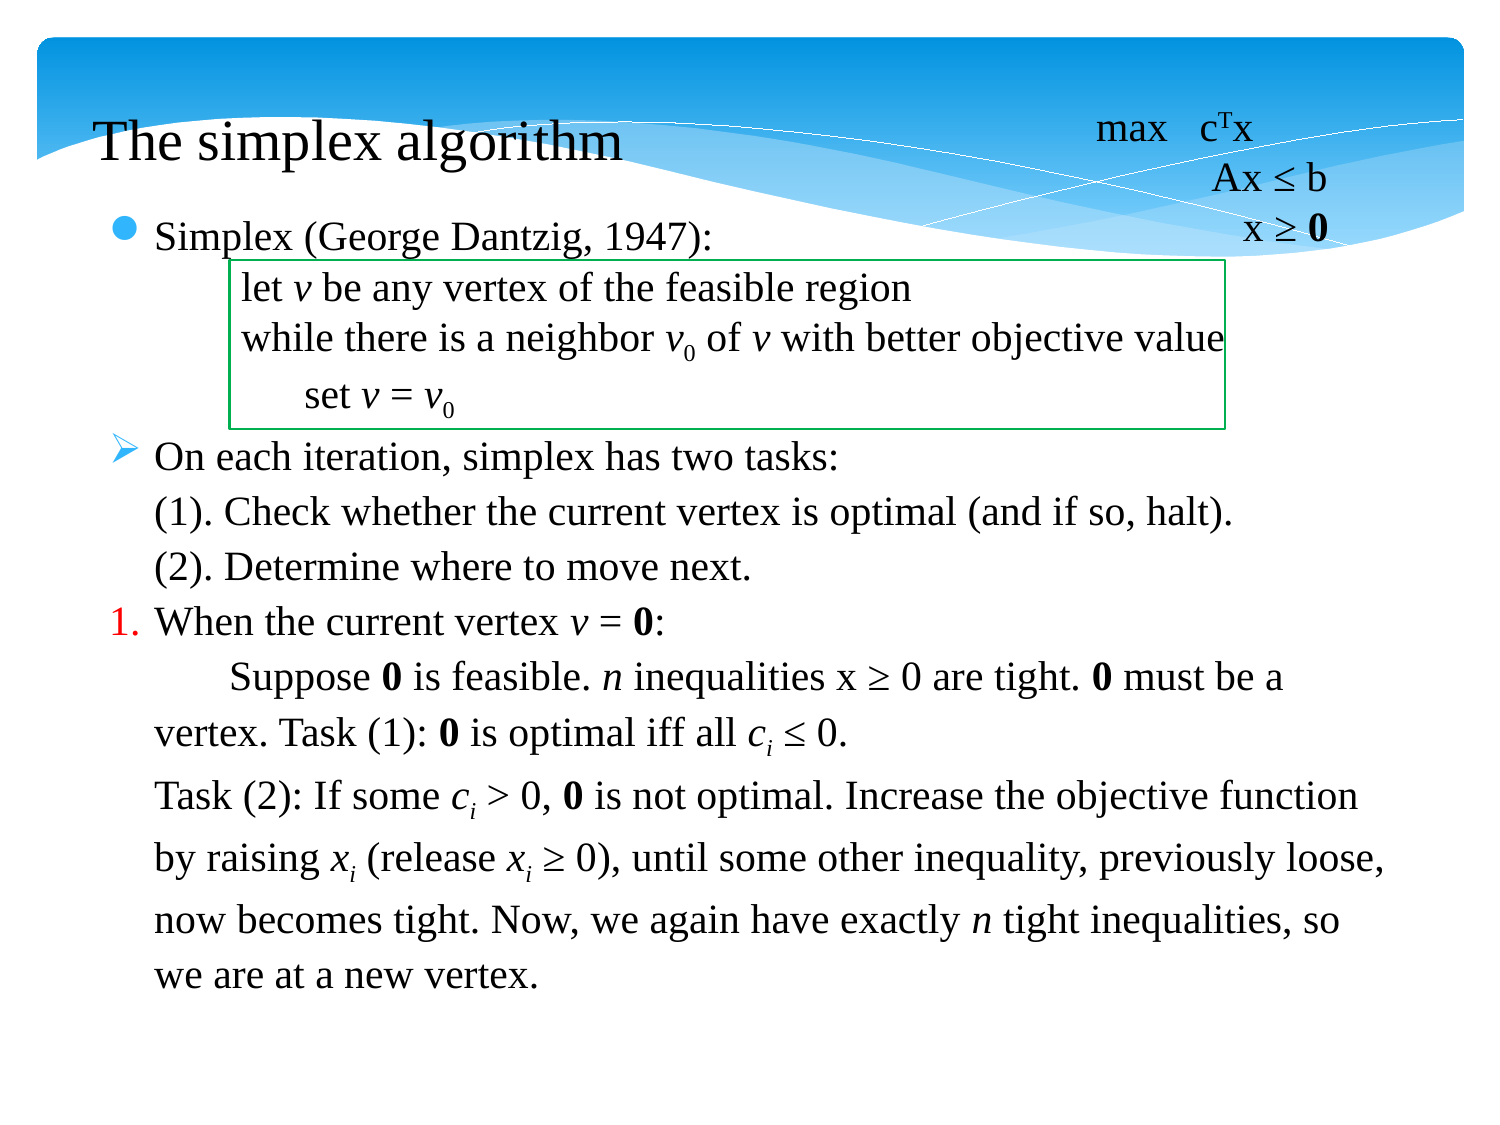

The simplex algorithm
max   cTx
           Ax ≤ b
              x ≥ 0
Simplex (George Dantzig, 1947):

On each iteration, simplex has two tasks:
(1). Check whether the current vertex is optimal (and if so, halt).
(2). Determine where to move next.
When the current vertex v = 0:
Suppose 0 is feasible. n inequalities x ≥ 0 are tight. 0 must be a vertex. Task (1): 0 is optimal iff all ci ≤ 0.
Task (2): If some ci > 0, 0 is not optimal. Increase the objective function by raising xi (release xi ≥ 0), until some other inequality, previously loose, now becomes tight. Now, we again have exactly n tight inequalities, so we are at a new vertex.

let v be any vertex of the feasible region
while there is a neighbor v0 of v with better objective value
      set v = v0